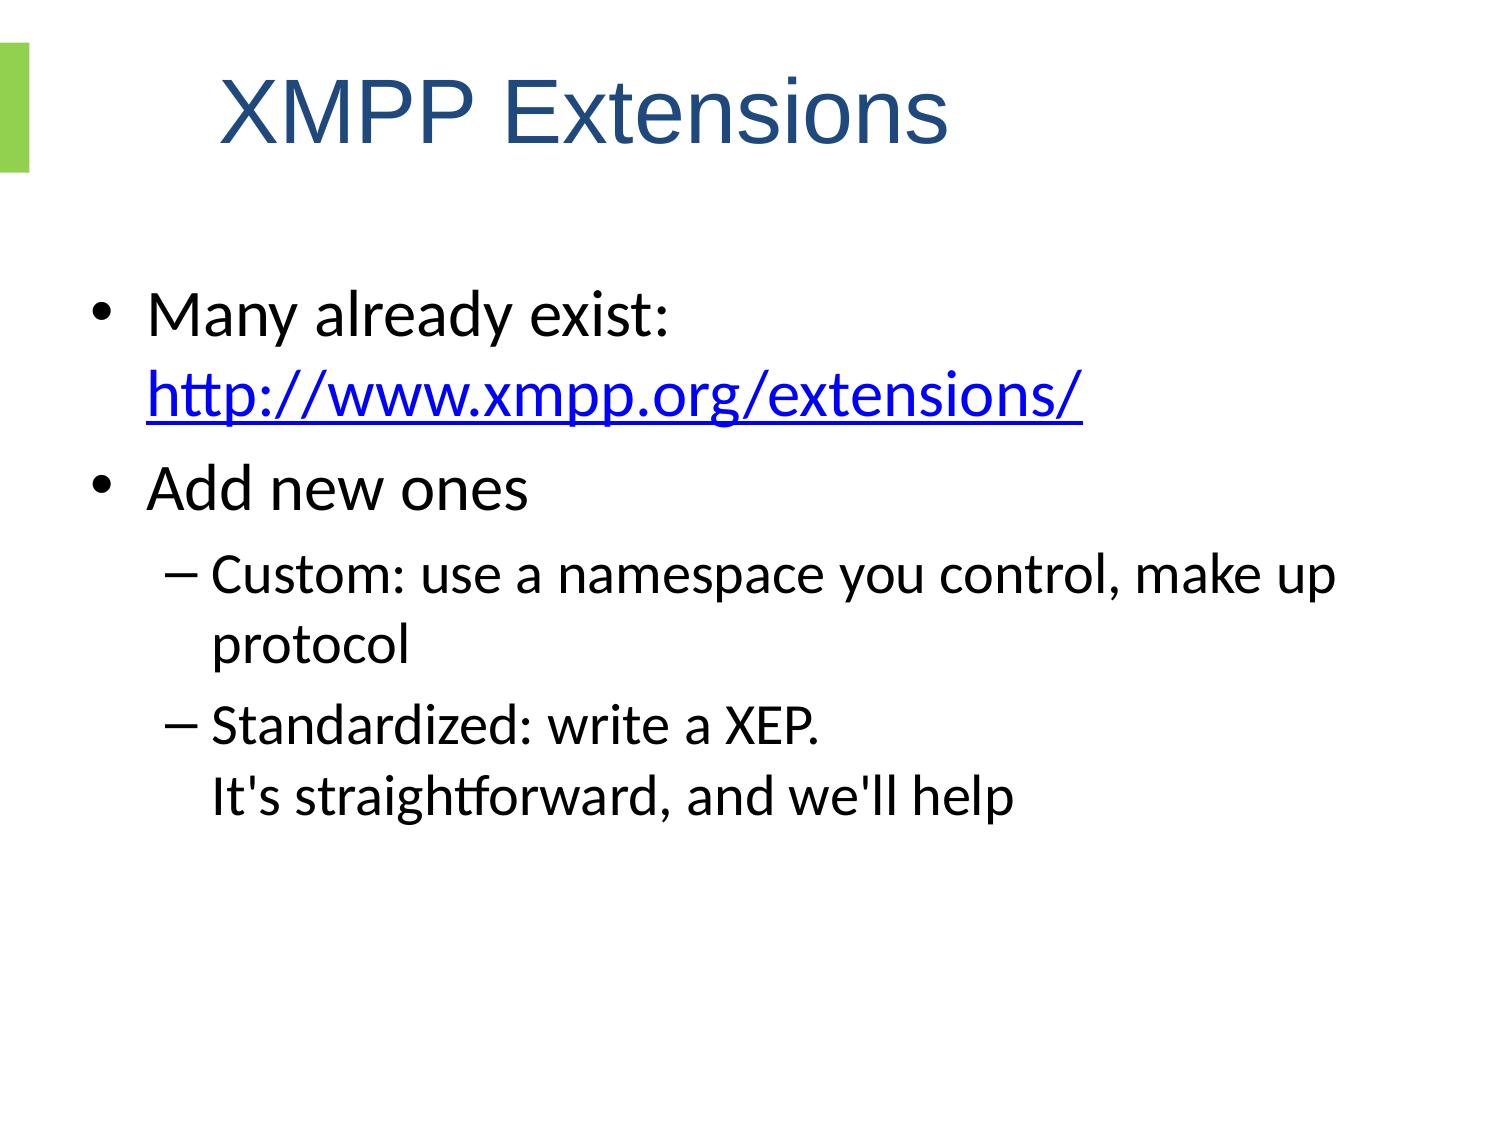

# XMPP Extensions
Many already exist: http://www.xmpp.org/extensions/
Add new ones
Custom: use a namespace you control, make up protocol
Standardized: write a XEP.
It's straightforward, and we'll help